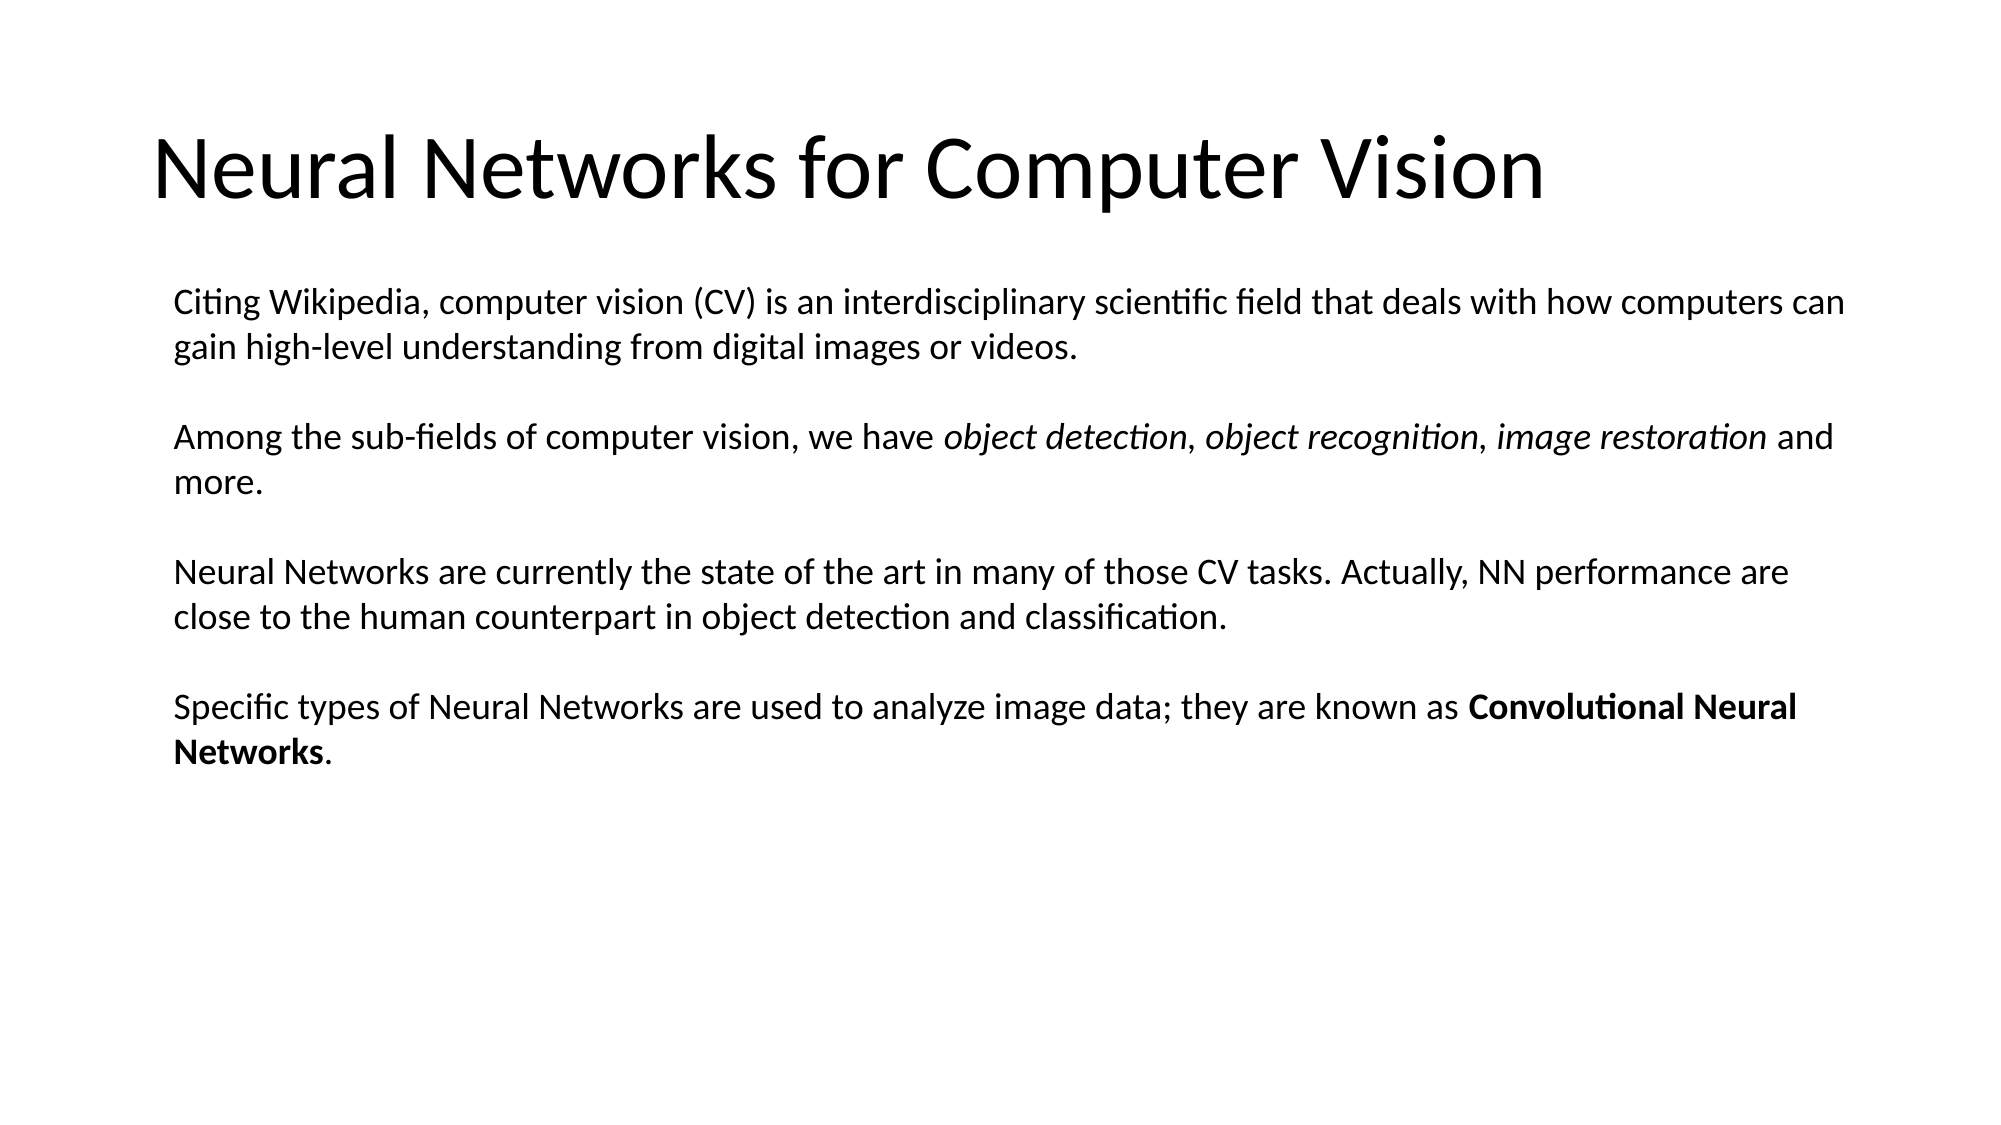

# Neural Networks for Computer Vision
Citing Wikipedia, computer vision (CV) is an interdisciplinary scientific field that deals with how computers can gain high-level understanding from digital images or videos.

Among the sub-fields of computer vision, we have object detection, object recognition, image restoration and more.

Neural Networks are currently the state of the art in many of those CV tasks. Actually, NN performance are close to the human counterpart in object detection and classification.

Specific types of Neural Networks are used to analyze image data; they are known as Convolutional Neural Networks.